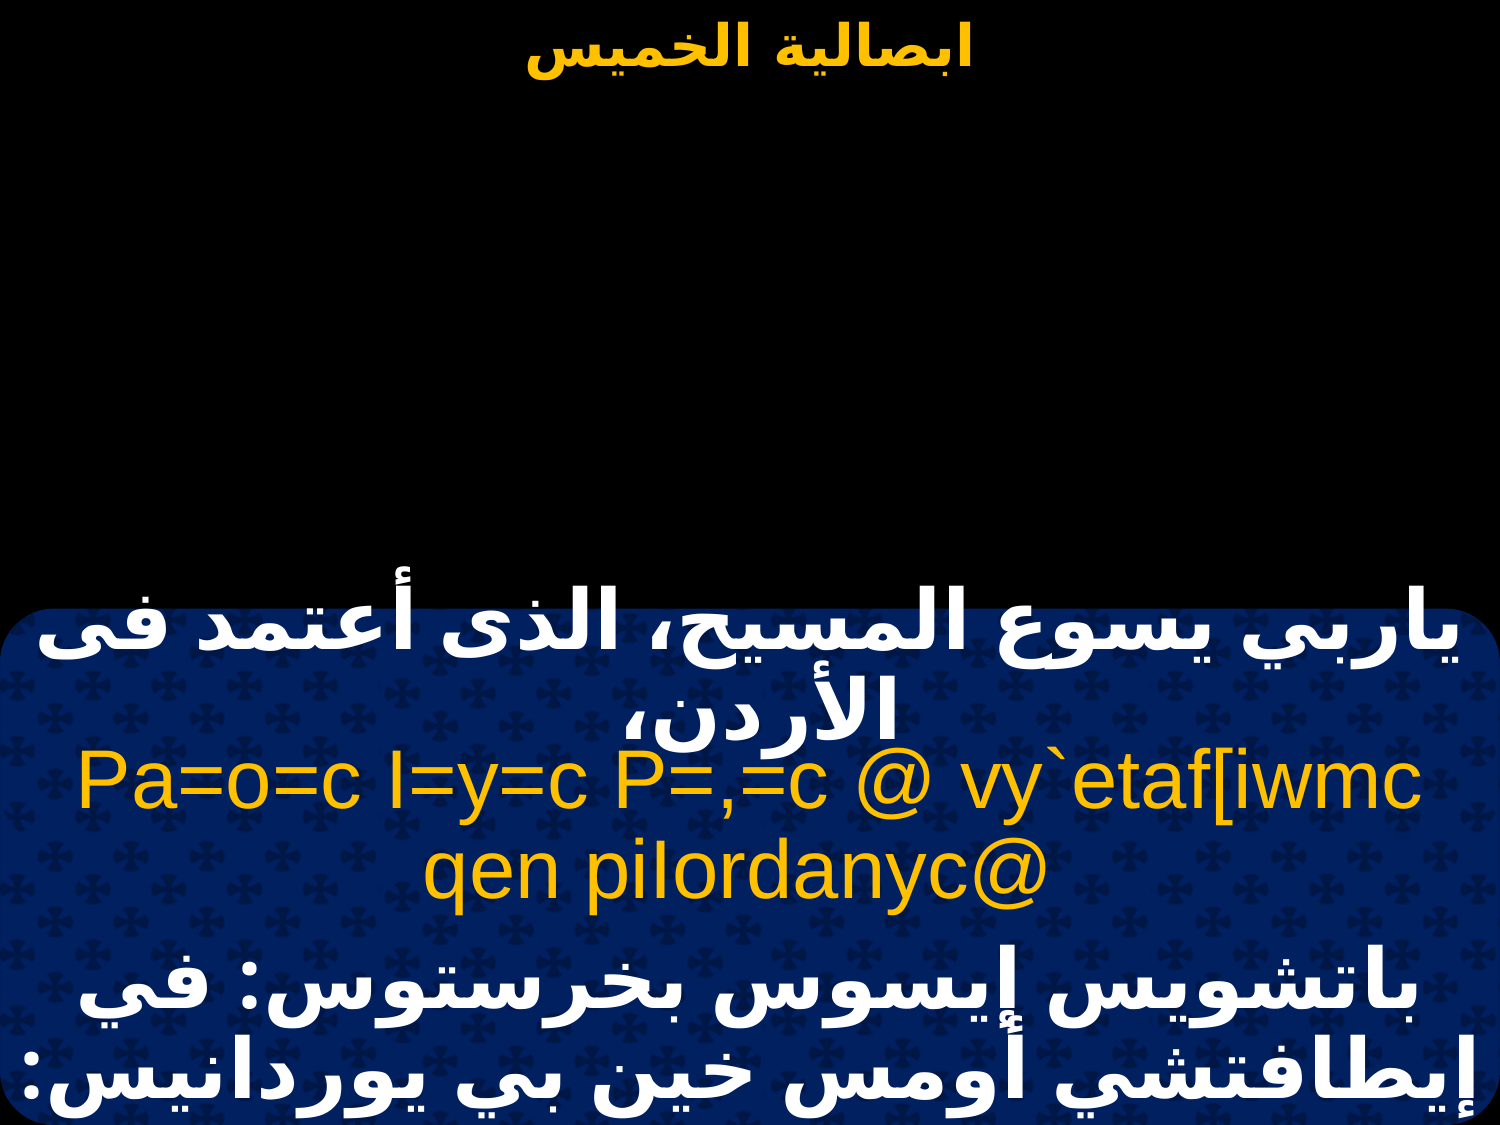

#
ياربي يسوع المسيح، الذى أعتمد فى الأردن،
Pa=o=c I=y=c P=,=c @ vy`etaf[iwmc qen piIordanyc@
باتشويس إيسوس بخرستوس: في إيطافتشي أومس خين بي يوردانيس: